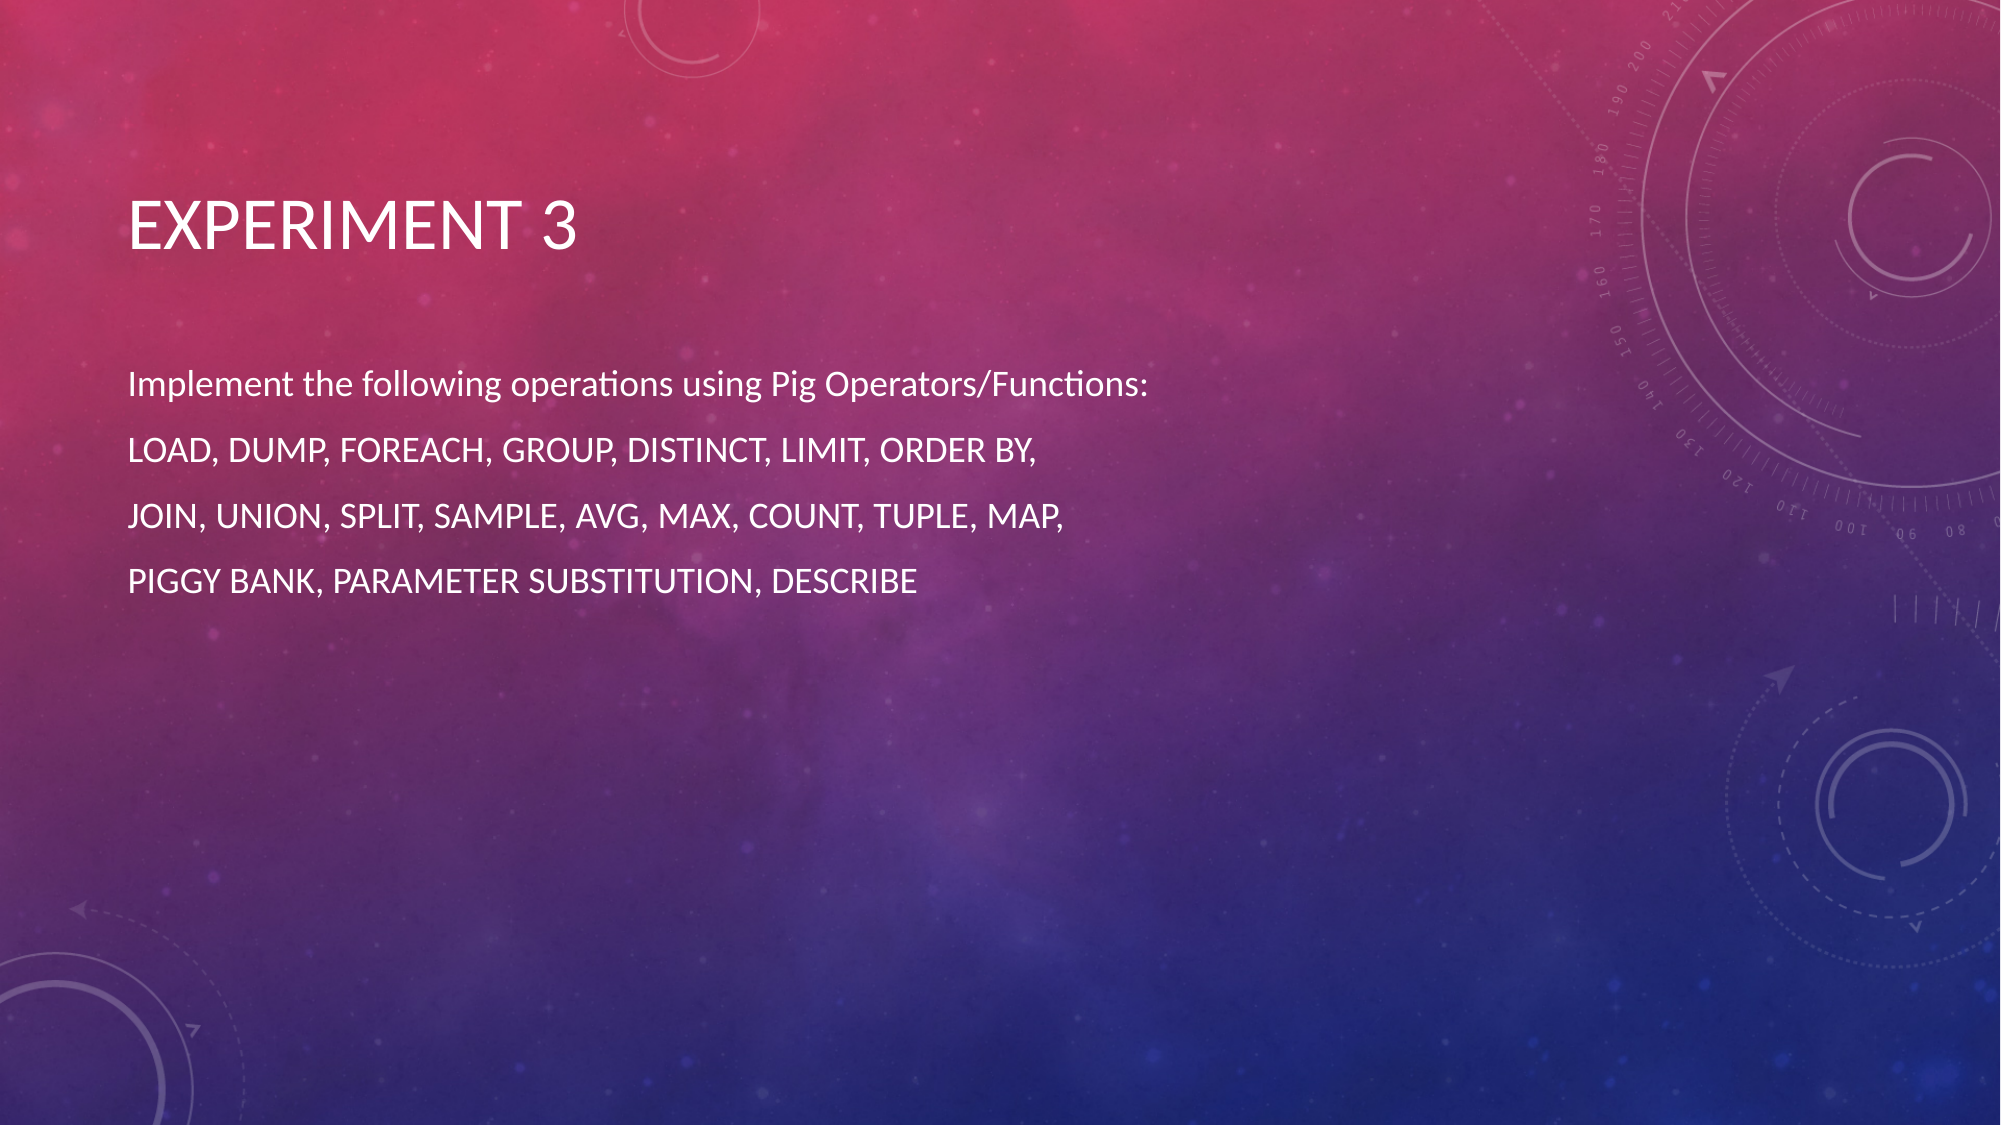

# Experiment 3
Implement the following operations using Pig Operators/Functions:
LOAD, DUMP, FOREACH, GROUP, DISTINCT, LIMIT, ORDER BY,
JOIN, UNION, SPLIT, SAMPLE, AVG, MAX, COUNT, TUPLE, MAP,
PIGGY BANK, PARAMETER SUBSTITUTION, DESCRIBE